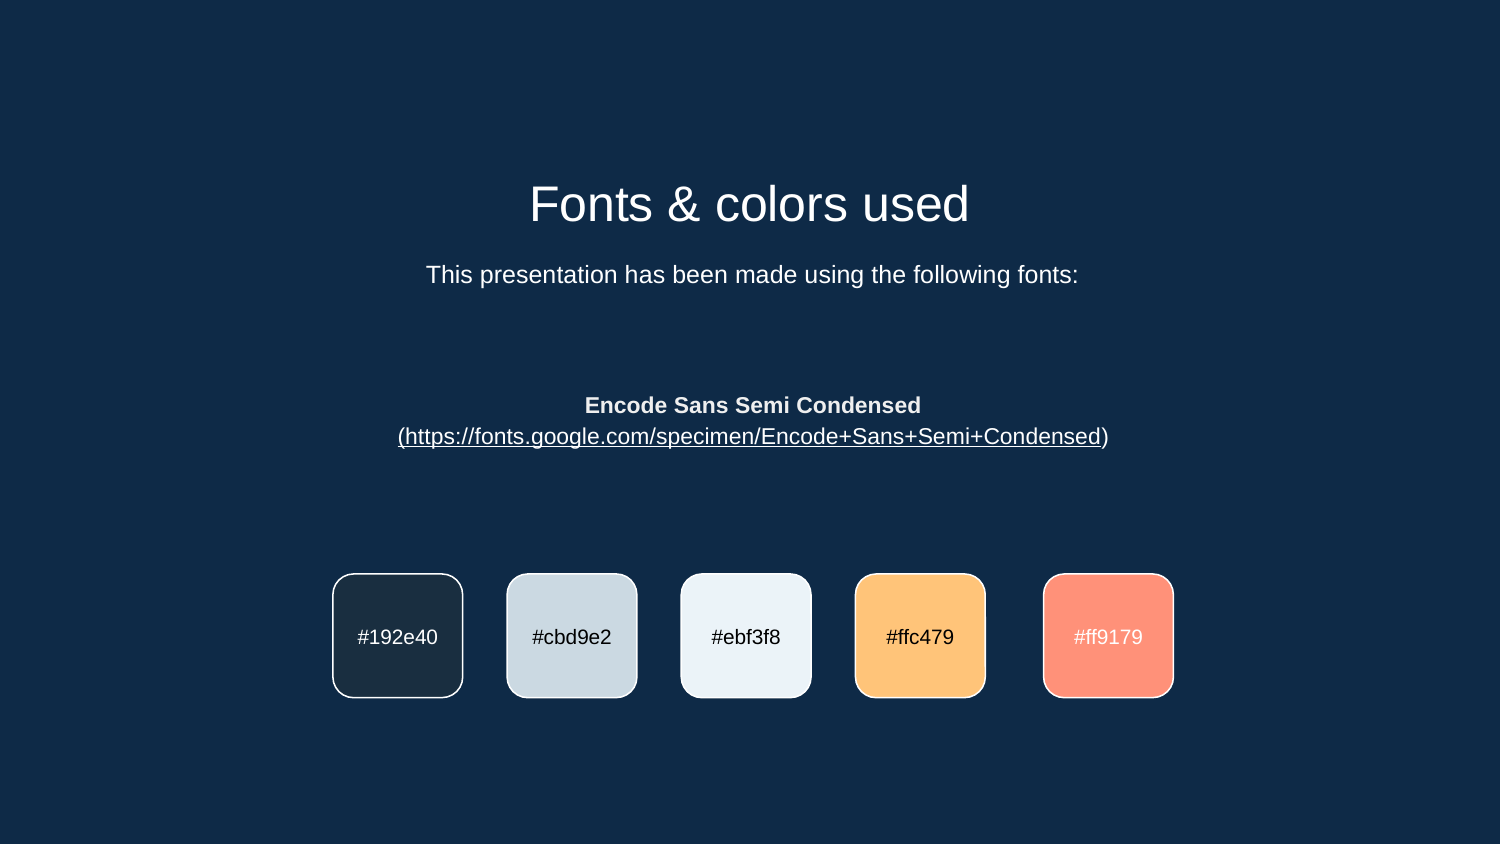

Fonts & colors used
This presentation has been made using the following fonts:

Encode Sans Semi Condensed
(https://fonts.google.com/specimen/Encode+Sans+Semi+Condensed)

#192e40
#cbd9e2
#ebf3f8
#ffc479

#ff9179